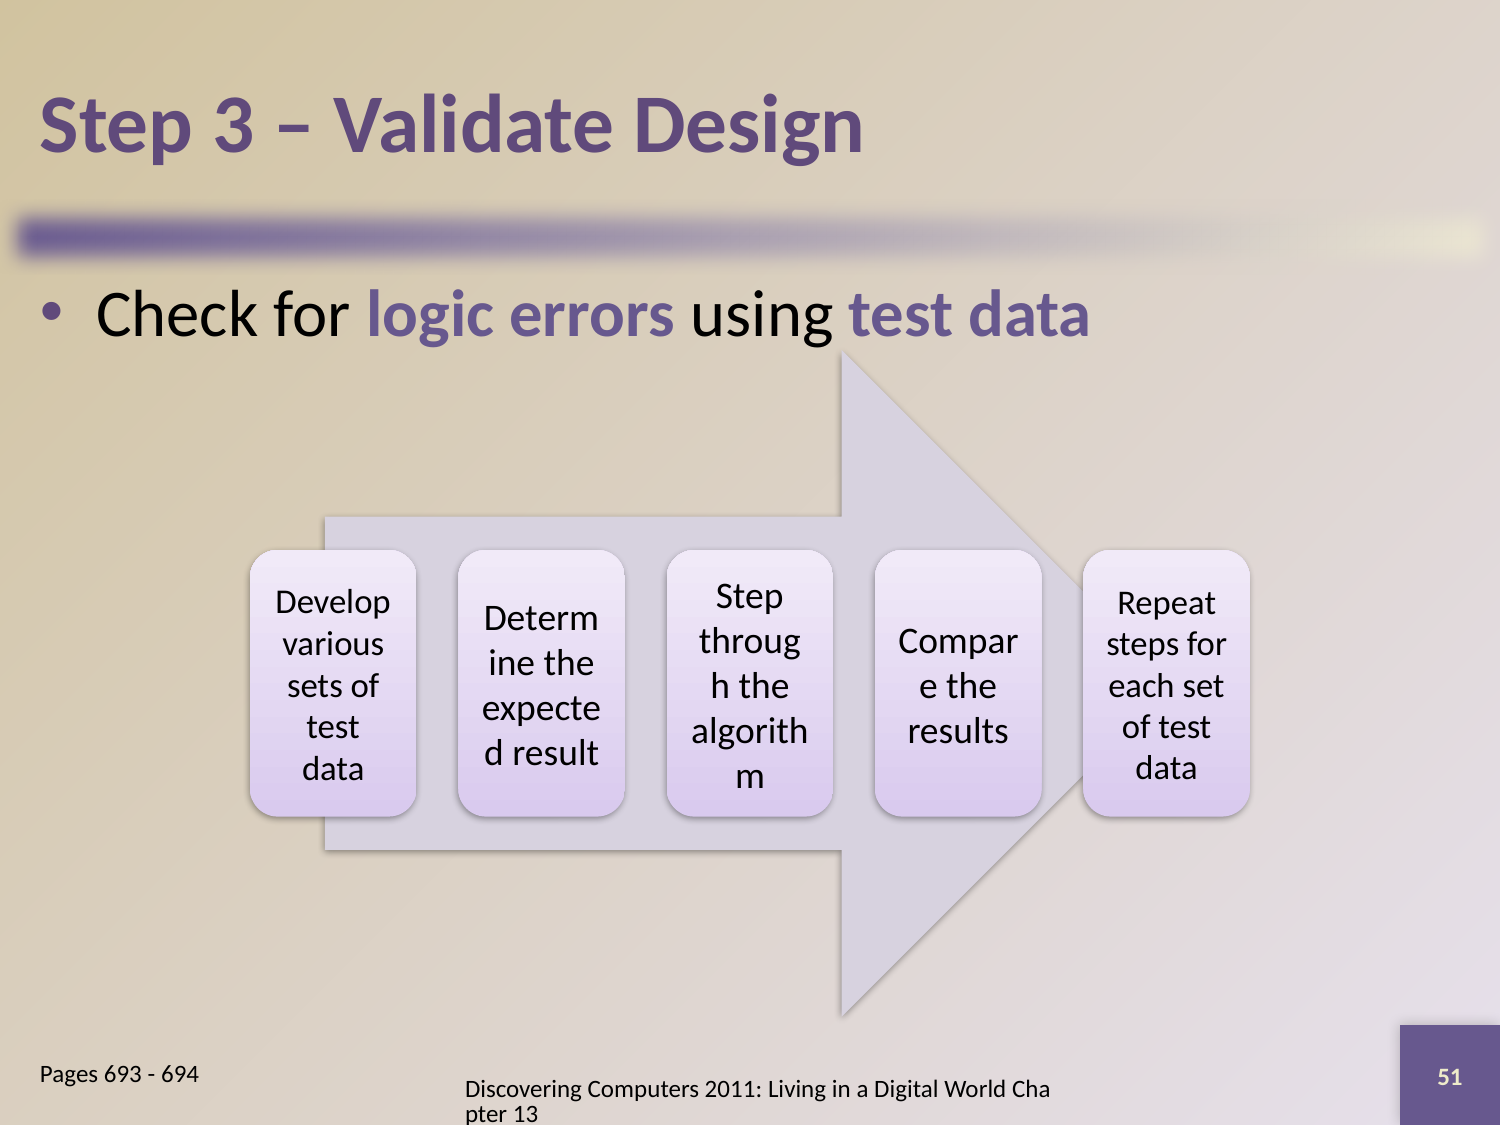

# Step 3 – Validate Design
Check for logic errors using test data
Develop various sets of test data
Determine the expected result
Step through the algorithm
Compare the results
Repeat steps for each set of test data
51
Pages 693 - 694
Discovering Computers 2011: Living in a Digital World Chapter 13